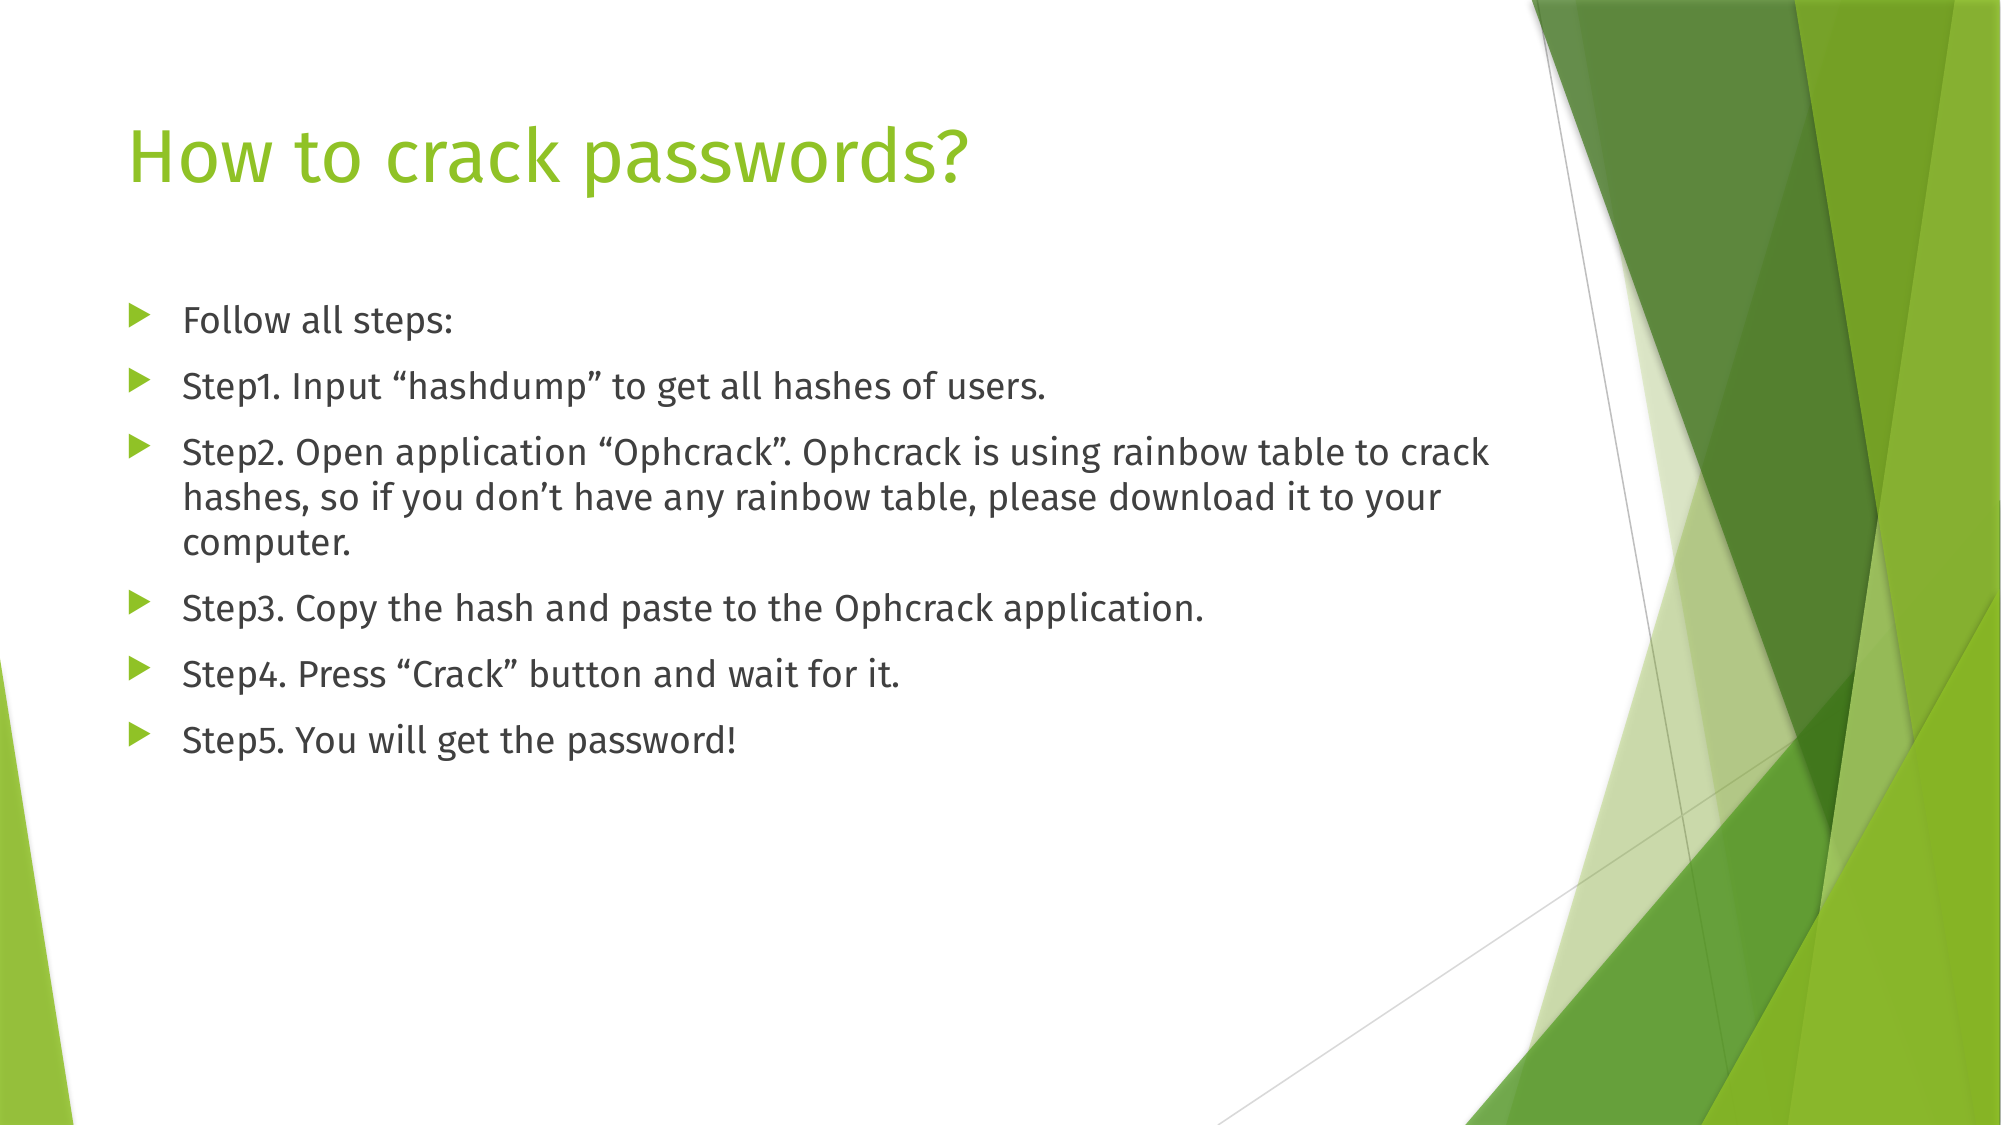

# How to crack passwords?
Follow all steps:
Step1. Input “hashdump” to get all hashes of users.
Step2. Open application “Ophcrack”. Ophcrack is using rainbow table to crack hashes, so if you don’t have any rainbow table, please download it to your computer.
Step3. Copy the hash and paste to the Ophcrack application.
Step4. Press “Crack” button and wait for it.
Step5. You will get the password!